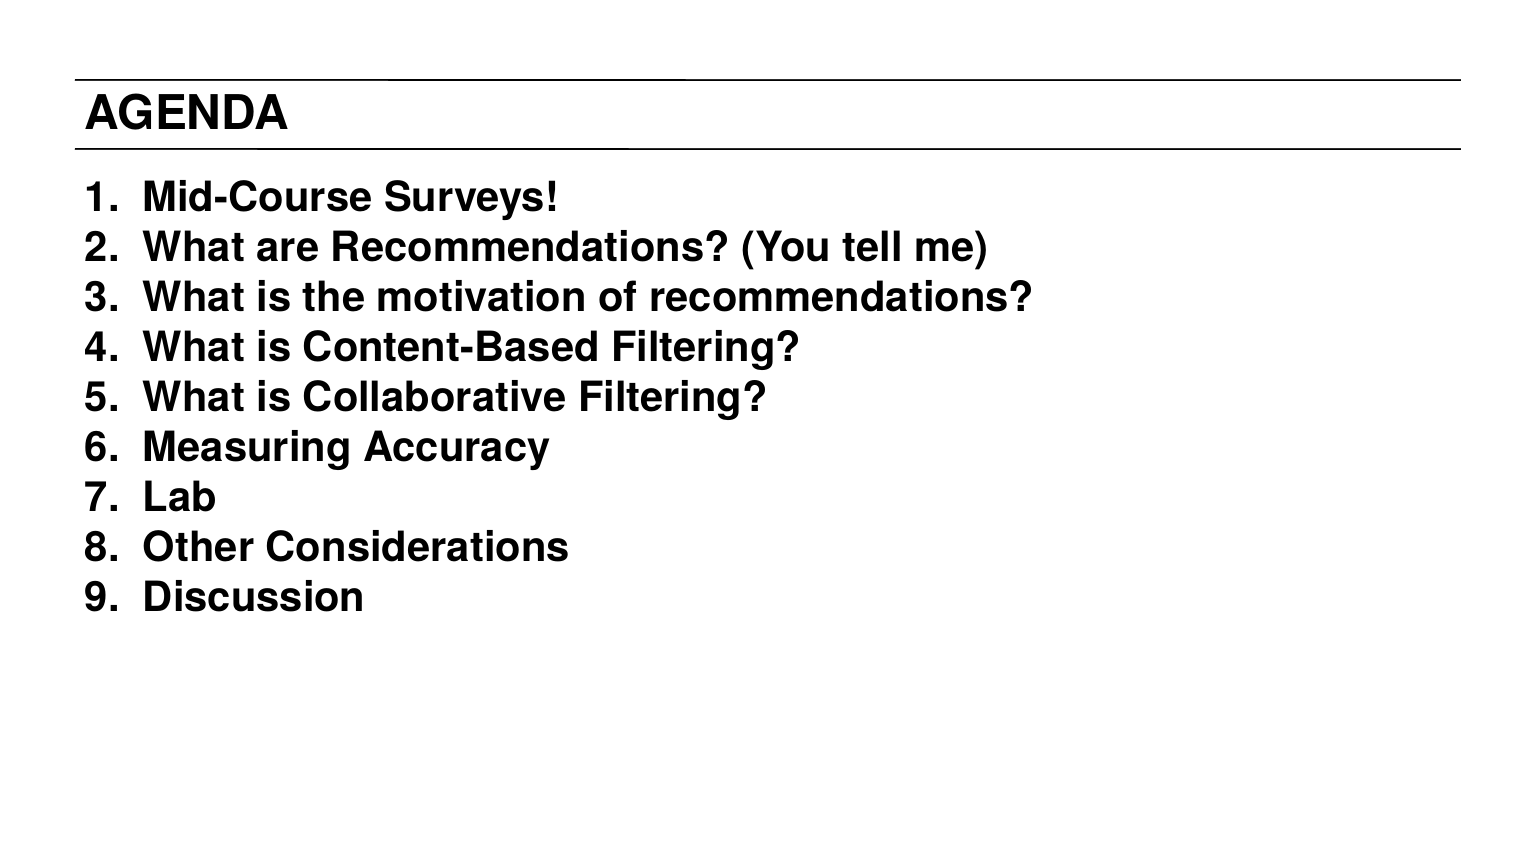

# AGENDA
3

Mid-Course Surveys!
What are Recommendations? (You tell me)
What is the motivation of recommendations?
What is Content-Based Filtering?
What is Collaborative Filtering?
Measuring Accuracy
Lab
Other Considerations
Discussion